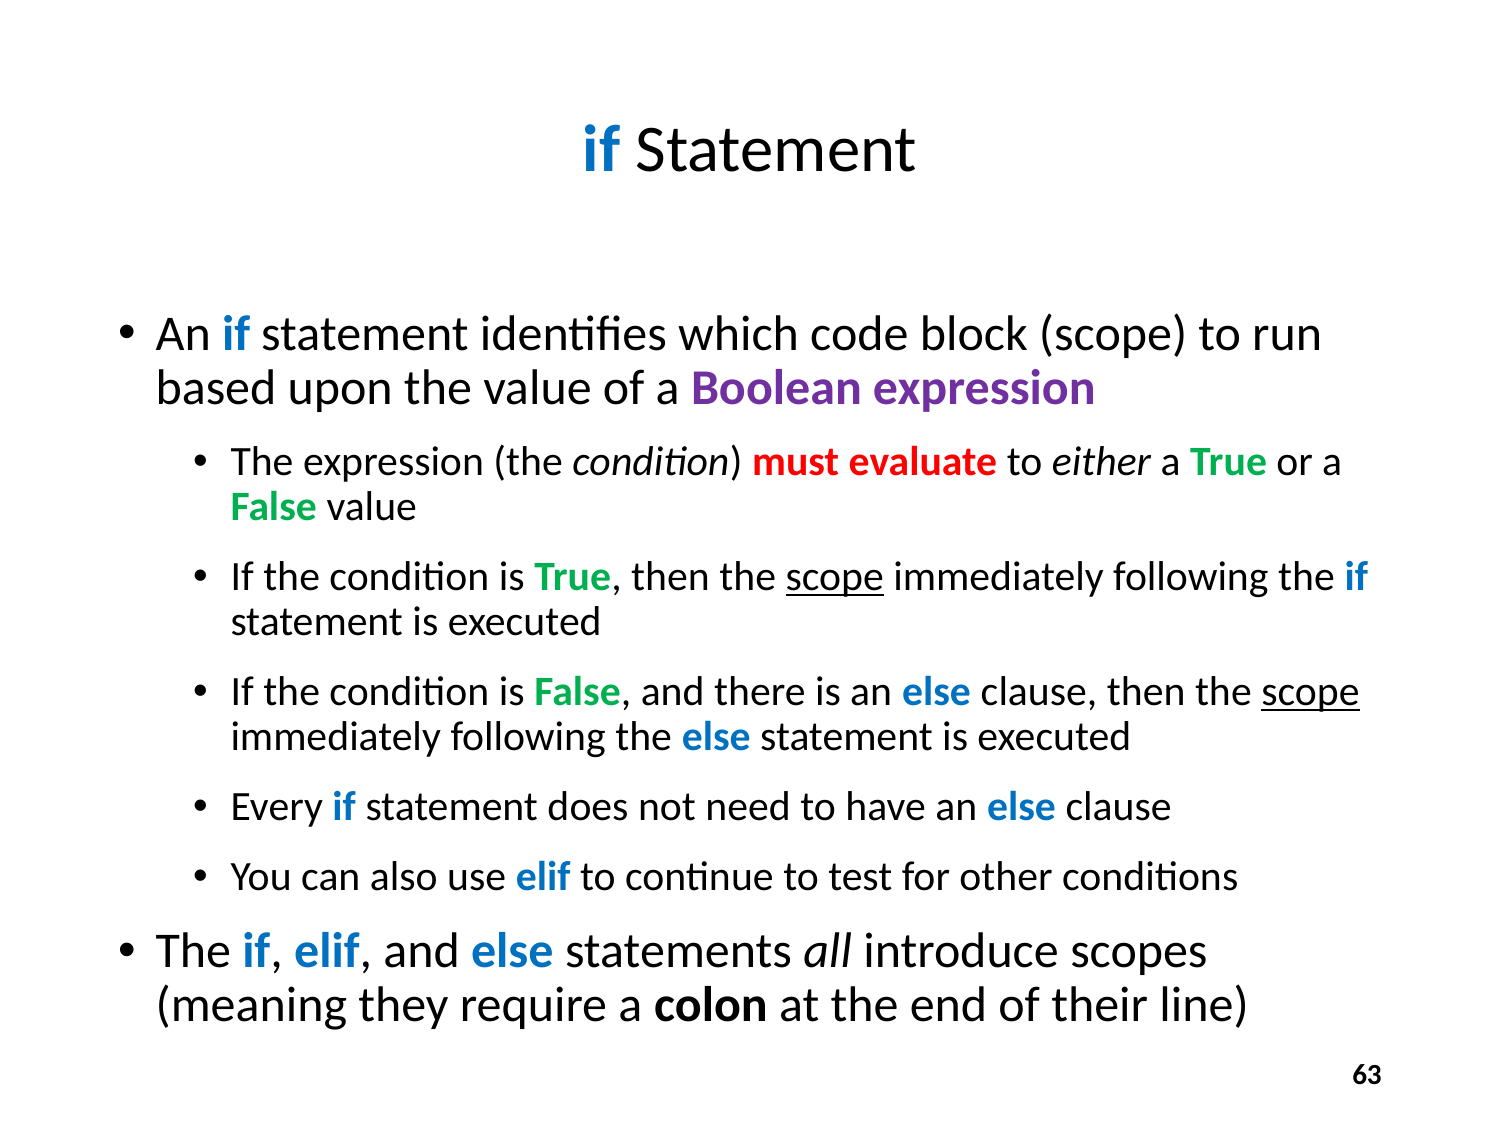

# if Statement
An if statement identifies which code block (scope) to run based upon the value of a Boolean expression
The expression (the condition) must evaluate to either a True or a False value
If the condition is True, then the scope immediately following the if statement is executed
If the condition is False, and there is an else clause, then the scope immediately following the else statement is executed
Every if statement does not need to have an else clause
You can also use elif to continue to test for other conditions
The if, elif, and else statements all introduce scopes (meaning they require a colon at the end of their line)
63